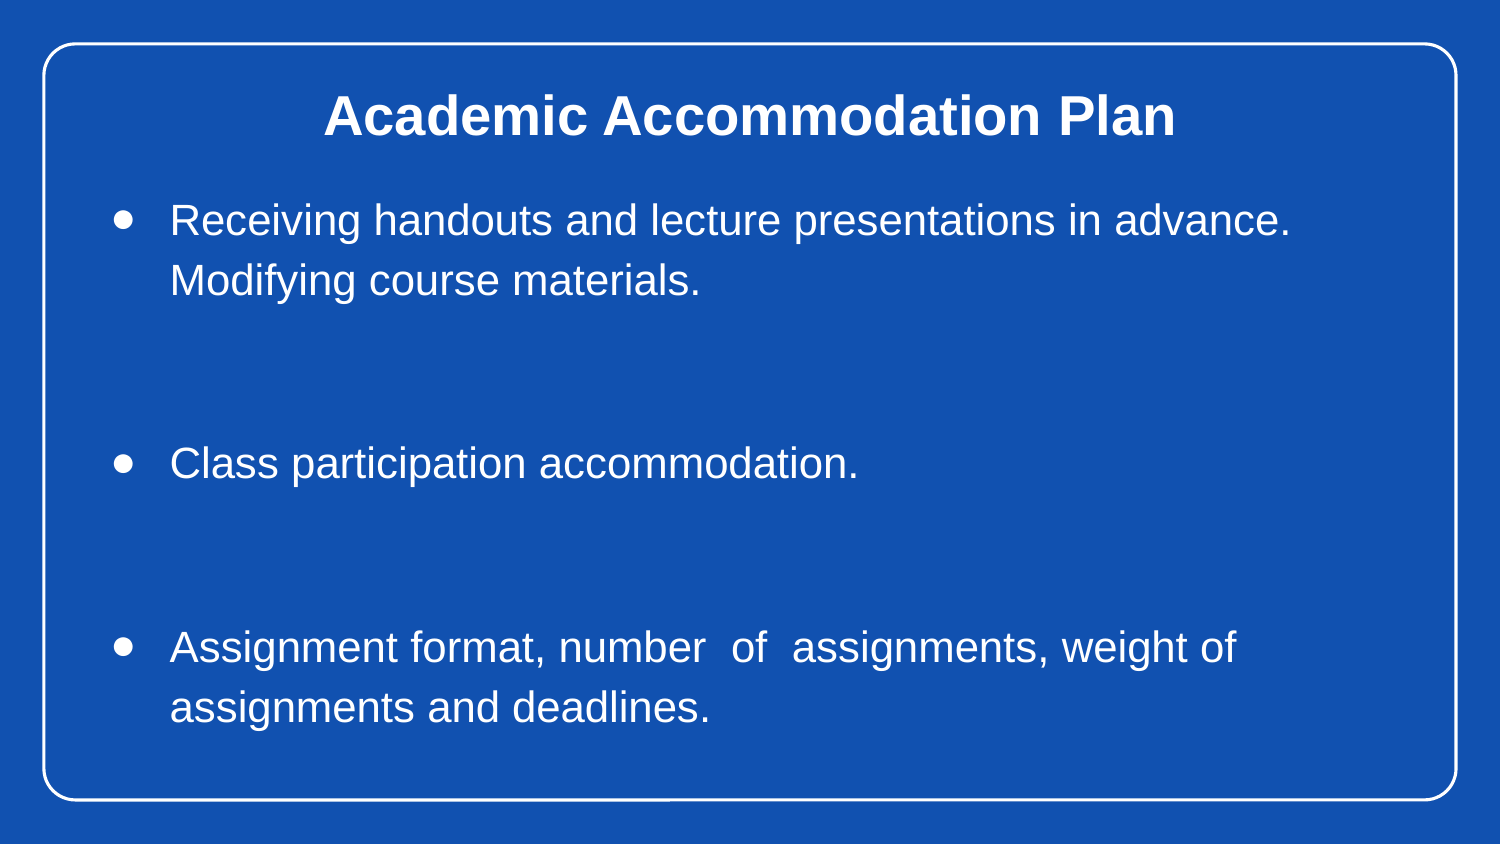

# Academic Accommodation Plan
Receiving handouts and lecture presentations in advance. Modifying course materials.

Class participation accommodation.

Assignment format, number  of  assignments, weight of assignments and deadlines.